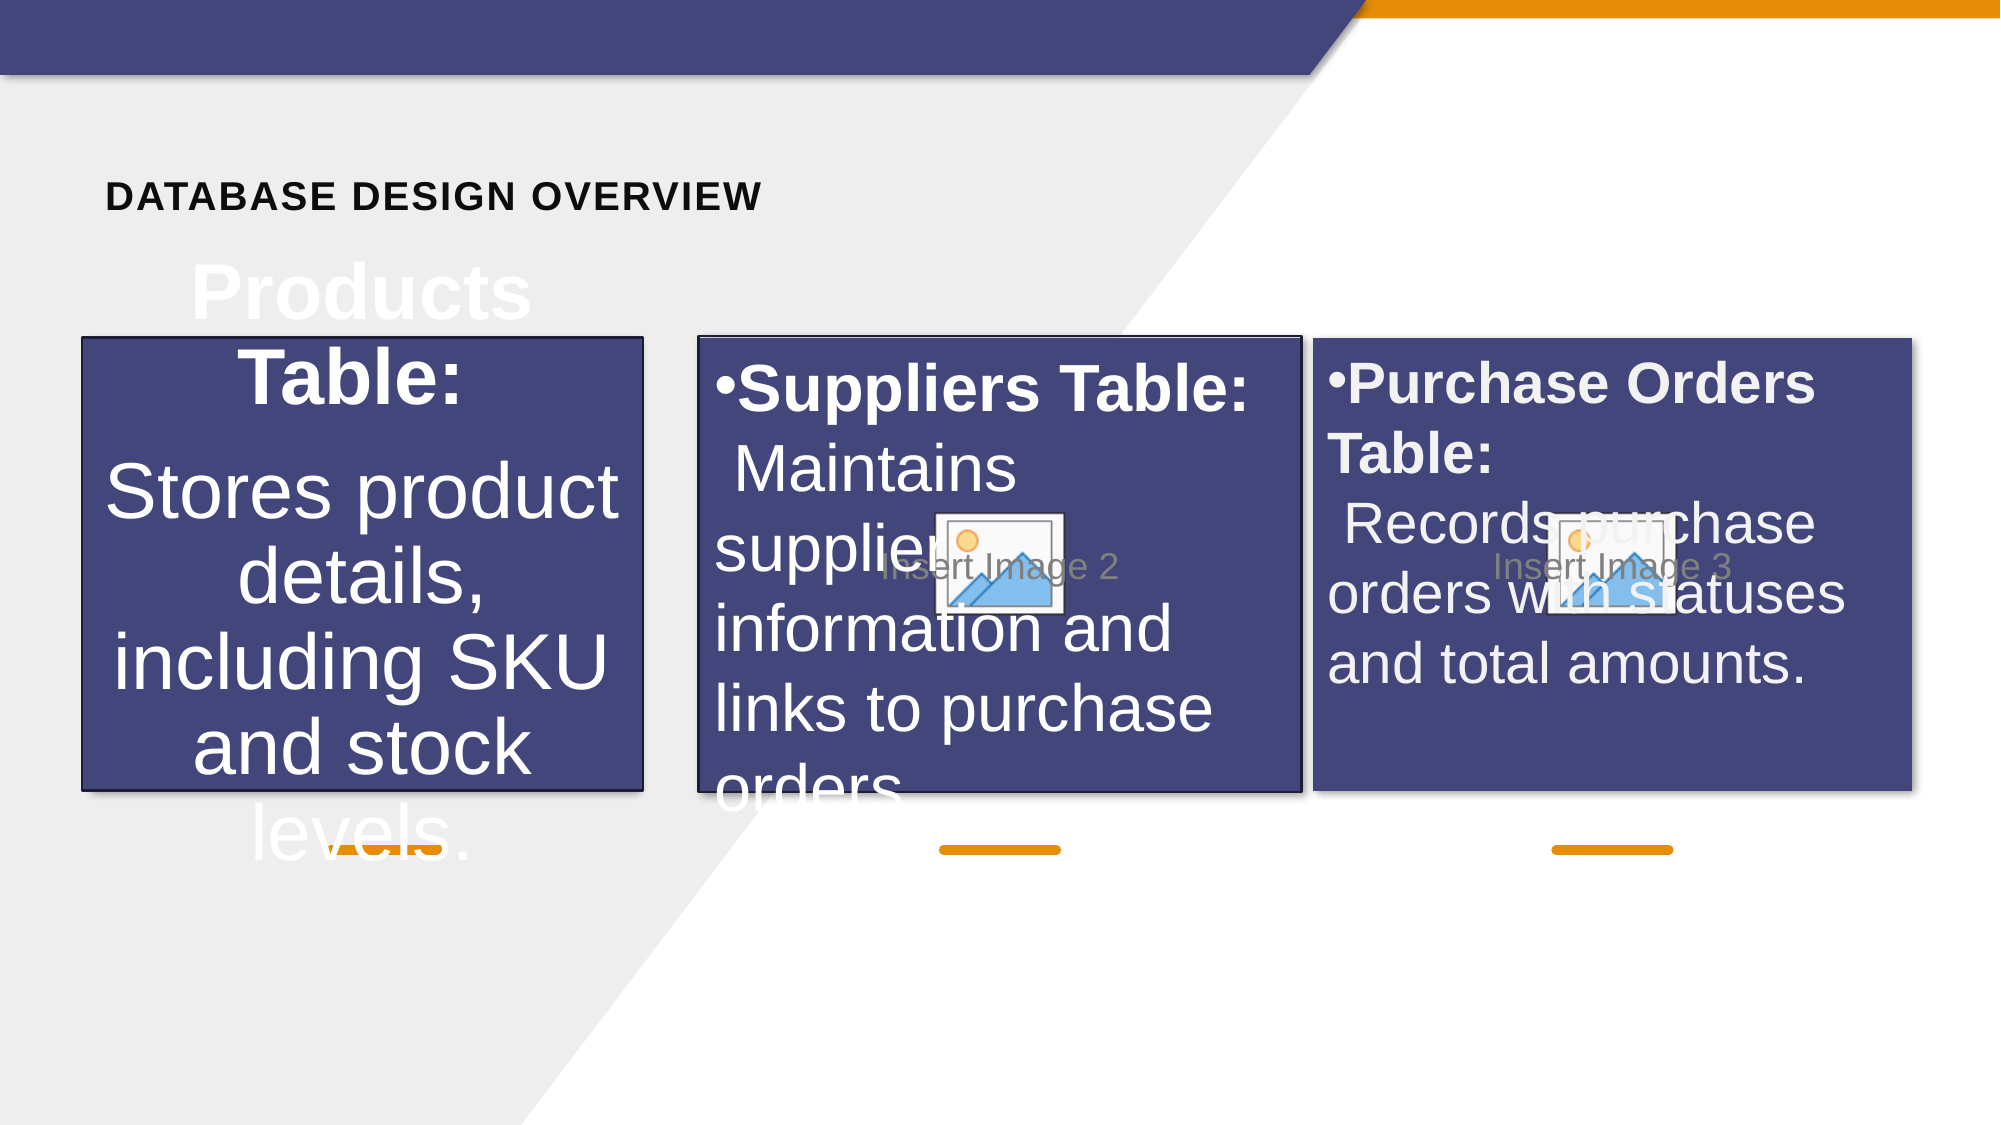

# Database Design Overview
Products Table:
Stores product details, including SKU and stock levels.

Suppliers Table:
 Maintains supplier information and links to purchase orders.
Purchase Orders Table:
 Records purchase orders with statuses and total amounts.